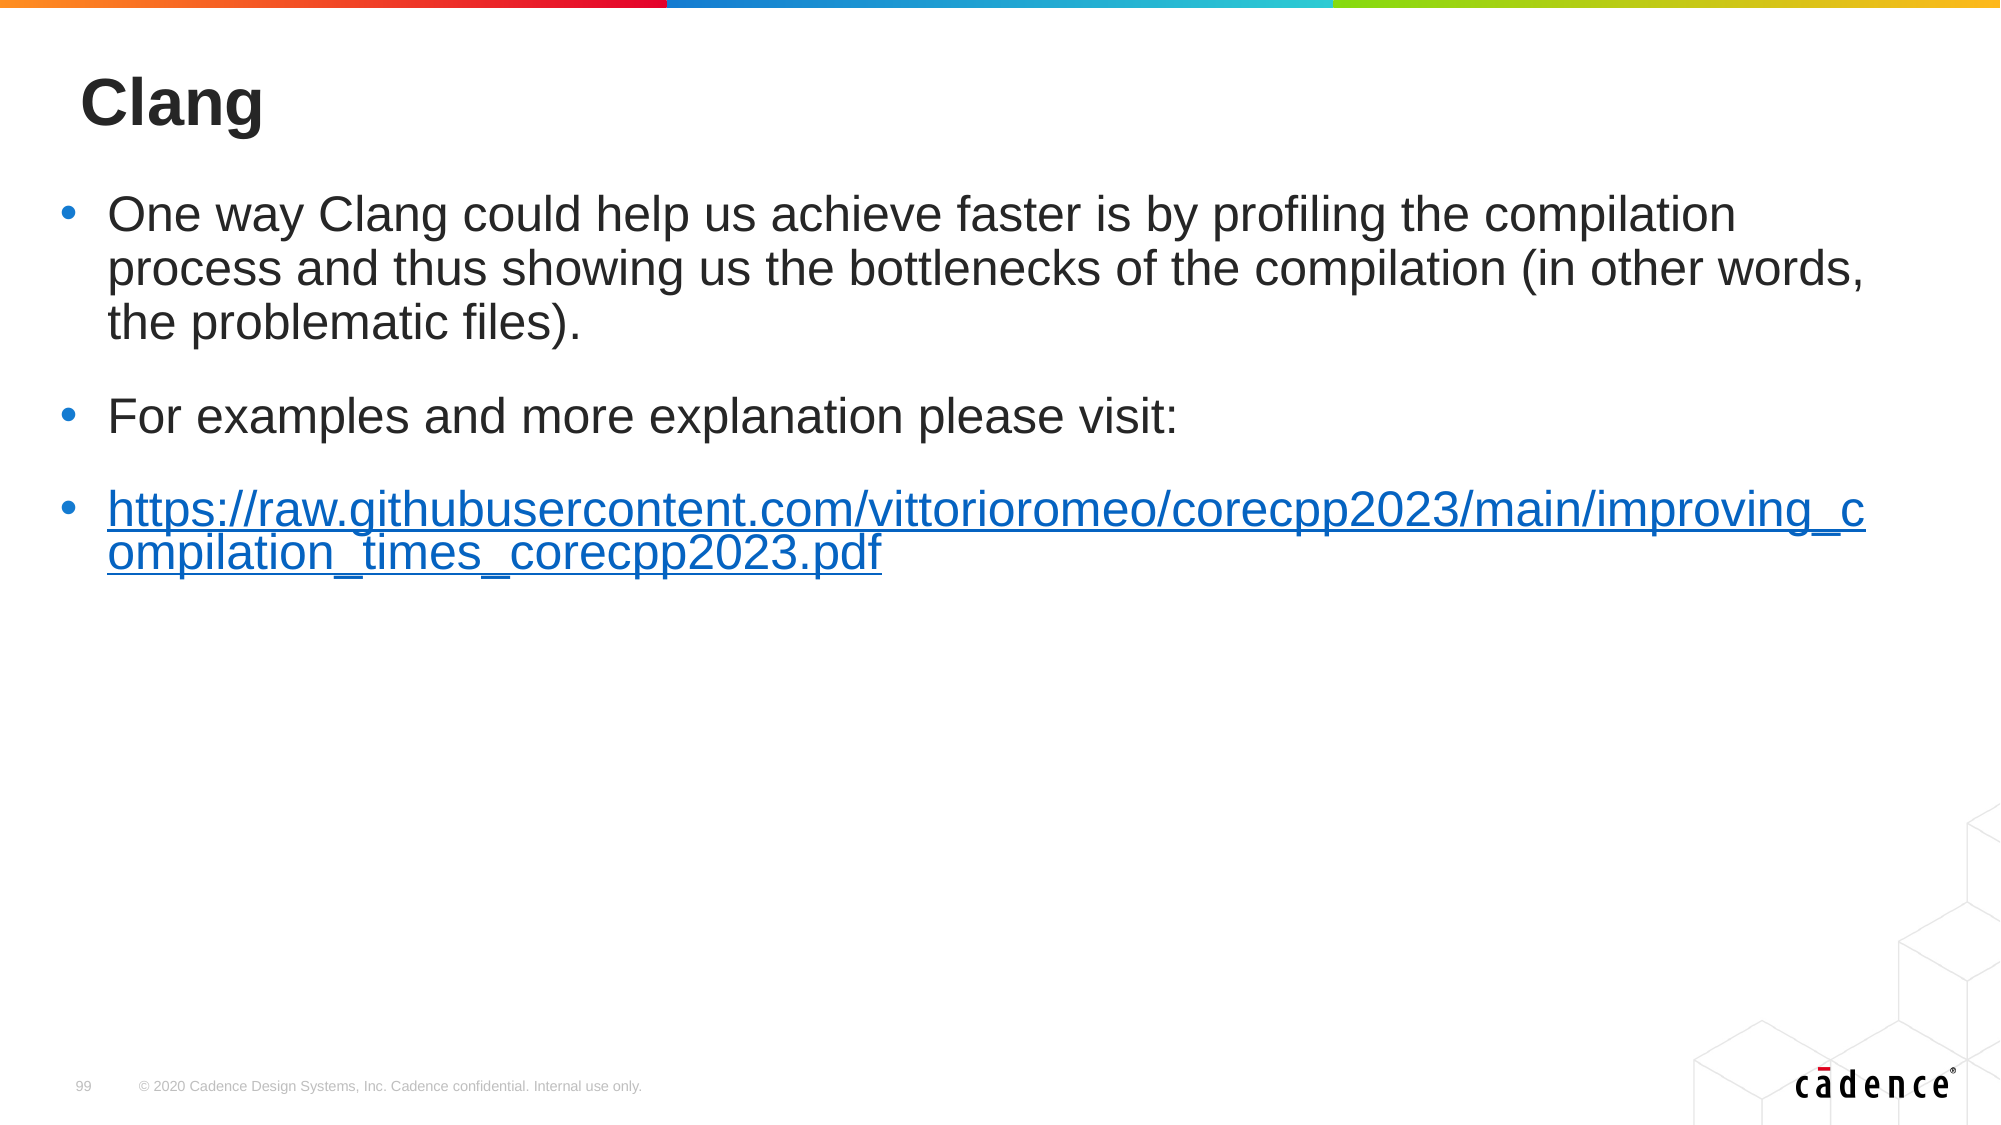

# Clang
One way Clang could help us achieve faster is by profiling the compilation process and thus showing us the bottlenecks of the compilation (in other words, the problematic files).
For examples and more explanation please visit:
https://raw.githubusercontent.com/vittorioromeo/corecpp2023/main/improving_compilation_times_corecpp2023.pdf